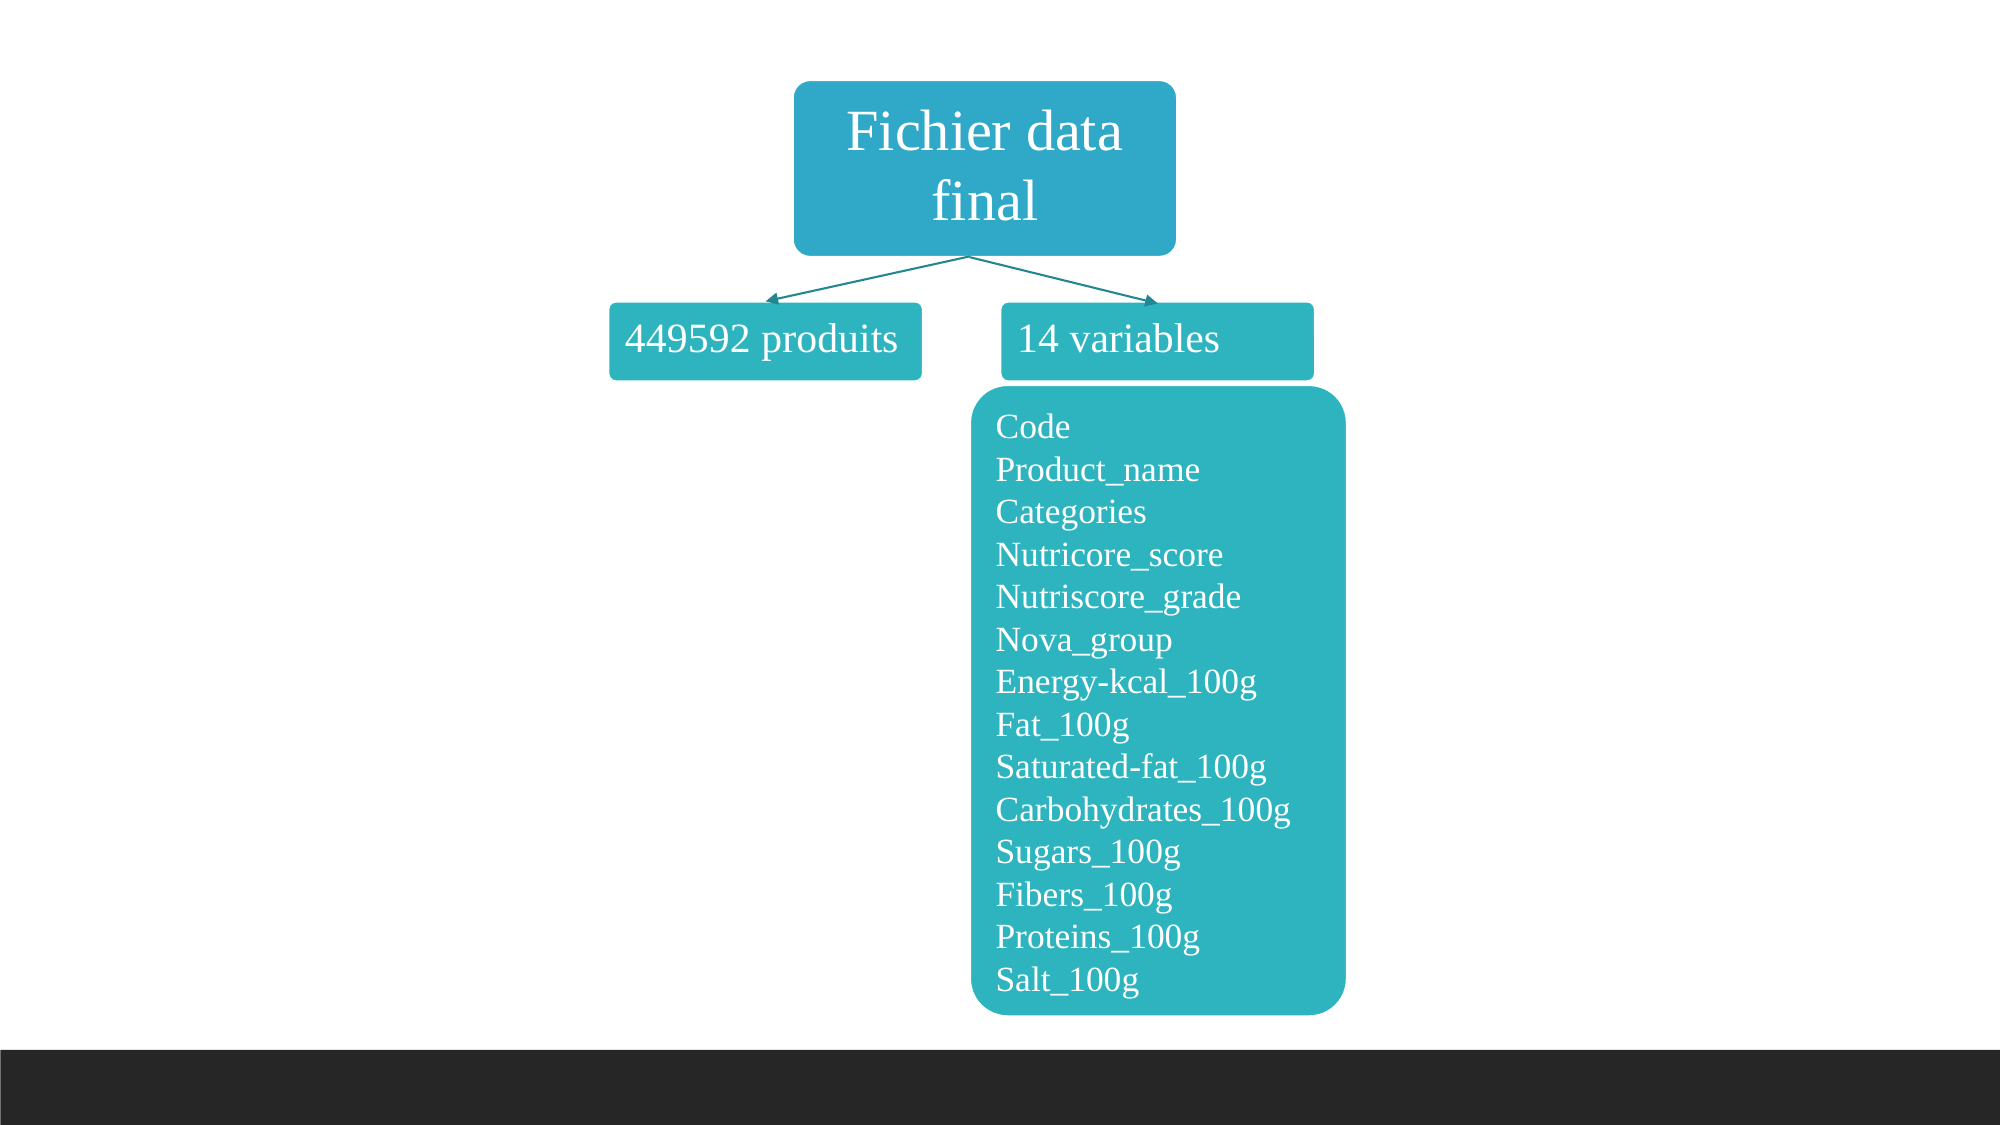

Fichier data final
449592 produits
14 variables
Code
Product_name
Categories
Nutricore_score
Nutriscore_grade
Nova_group
Energy-kcal_100g
Fat_100g
Saturated-fat_100g
Carbohydrates_100g
Sugars_100g
Fibers_100g
Proteins_100g
Salt_100g